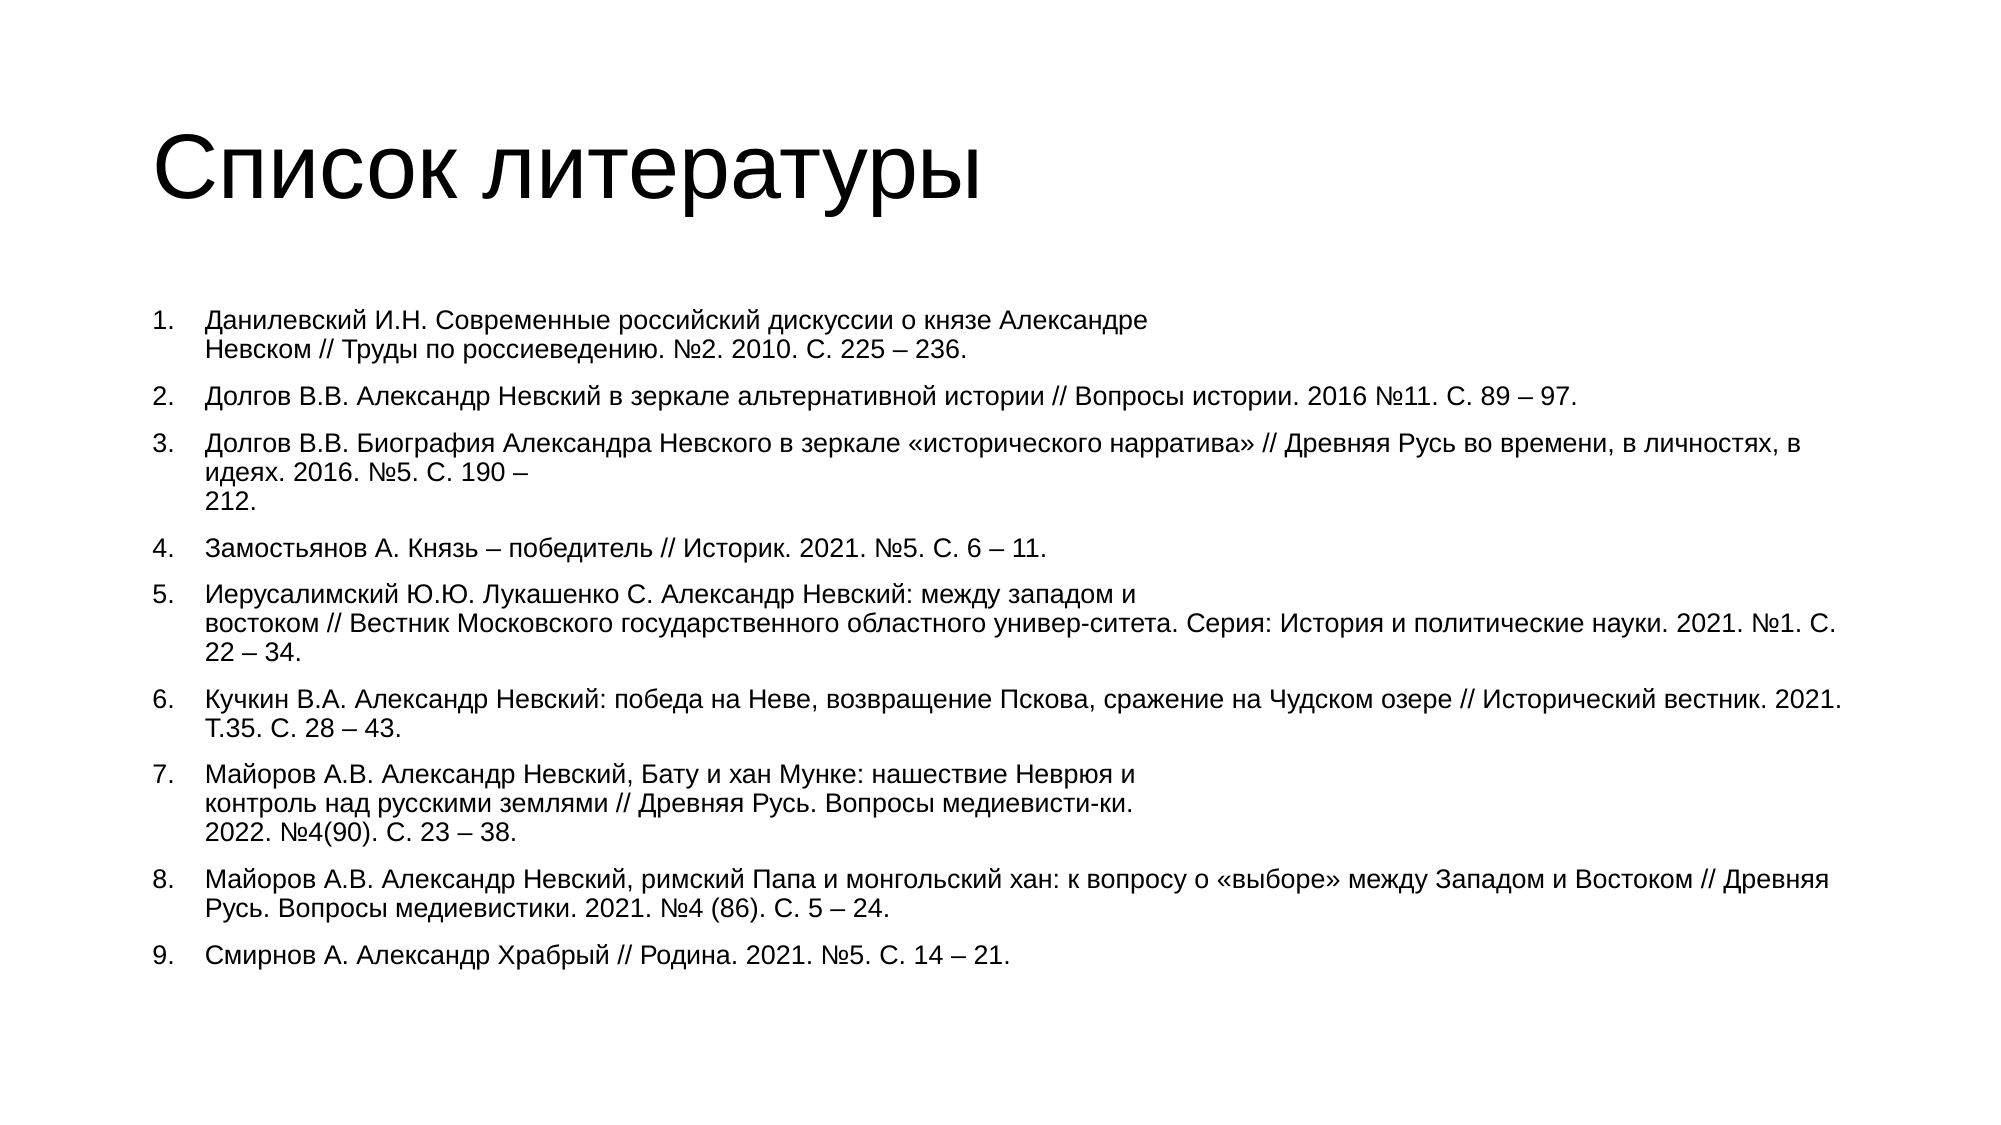

# Список литературы
Данилевский И.Н. Современные российский дискуссии о князе Александре
Невском // Труды по россиеведению. №2. 2010. С. 225 – 236.
Долгов В.В. Александр Невский в зеркале альтернативной истории // Вопросы истории. 2016 №11. С. 89 – 97.
Долгов В.В. Биография Александра Невского в зеркале «исторического нарратива» // Древняя Русь во времени, в личностях, в идеях. 2016. №5. С. 190 –
212.
Замостьянов А. Князь – победитель // Историк. 2021. №5. С. 6 – 11.
Иерусалимский Ю.Ю. Лукашенко С. Александр Невский: между западом и
востоком // Вестник Московского государственного областного универ-ситета. Серия: История и политические науки. 2021. №1. С. 22 – 34.
Кучкин В.А. Александр Невский: победа на Неве, возвращение Пскова, сражение на Чудском озере // Исторический вестник. 2021. Т.35. С. 28 – 43.
Майоров А.В. Александр Невский, Бату и хан Мунке: нашествие Неврюя и
контроль над русскими землями // Древняя Русь. Вопросы медиевисти-ки.
2022. №4(90). С. 23 – 38.
Майоров А.В. Александр Невский, римский Папа и монгольский хан: к вопросу о «выборе» между Западом и Востоком // Древняя Русь. Вопросы медиевистики. 2021. №4 (86). С. 5 – 24.
Смирнов А. Александр Храбрый // Родина. 2021. №5. С. 14 – 21.